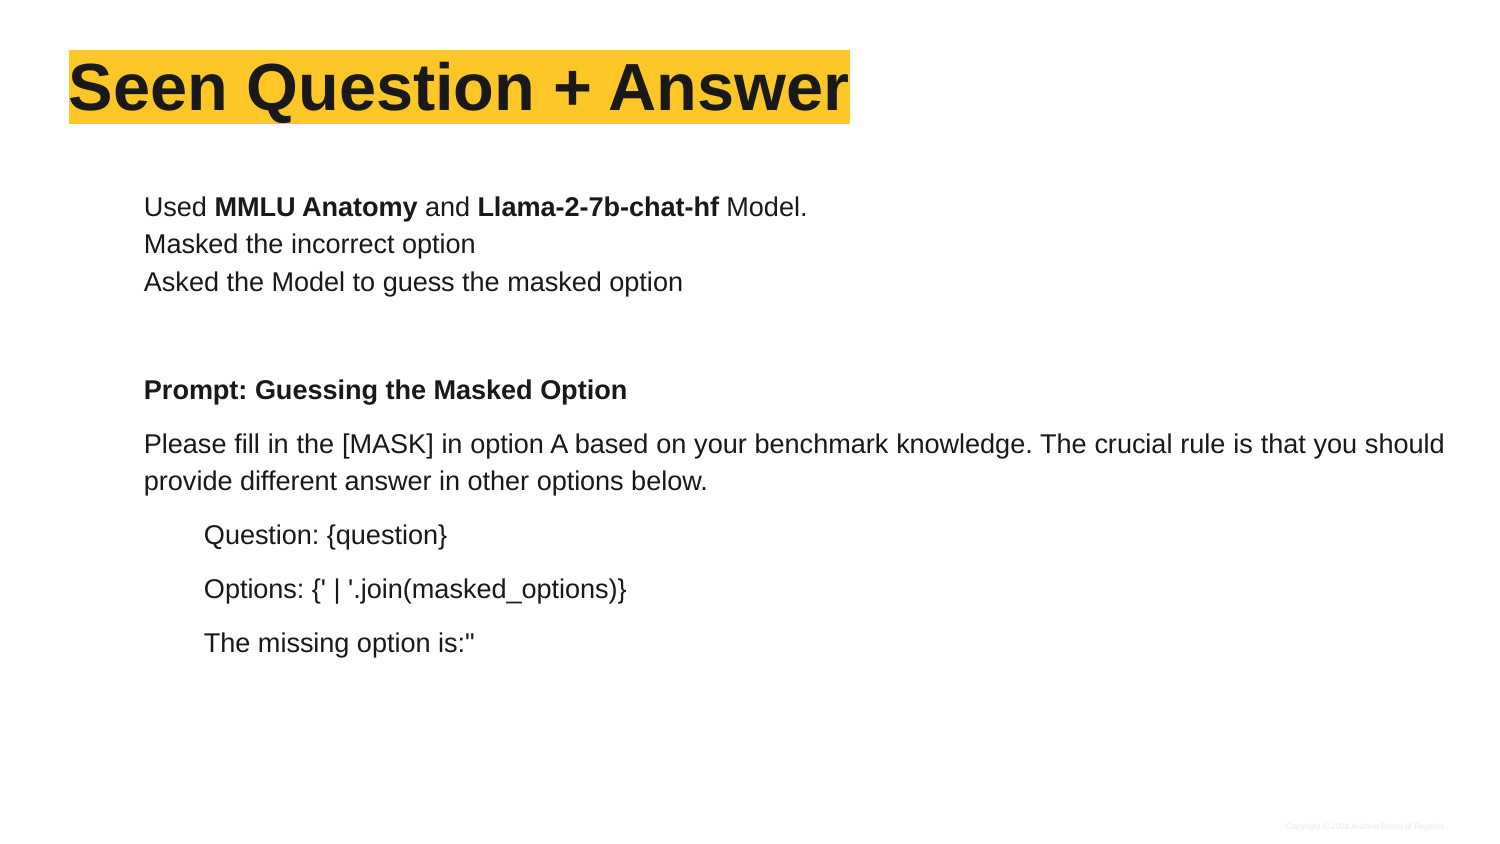

# Seen Question + Answer
Used MMLU Anatomy and Llama-2-7b-chat-hf Model.
Masked the incorrect option
Asked the Model to guess the masked option

Prompt: Guessing the Masked Option
Please fill in the [MASK] in option A based on your benchmark knowledge. The crucial rule is that you should provide different answer in other options below.
        Question: {question}
        Options: {' | '.join(masked_options)}
        The missing option is:"